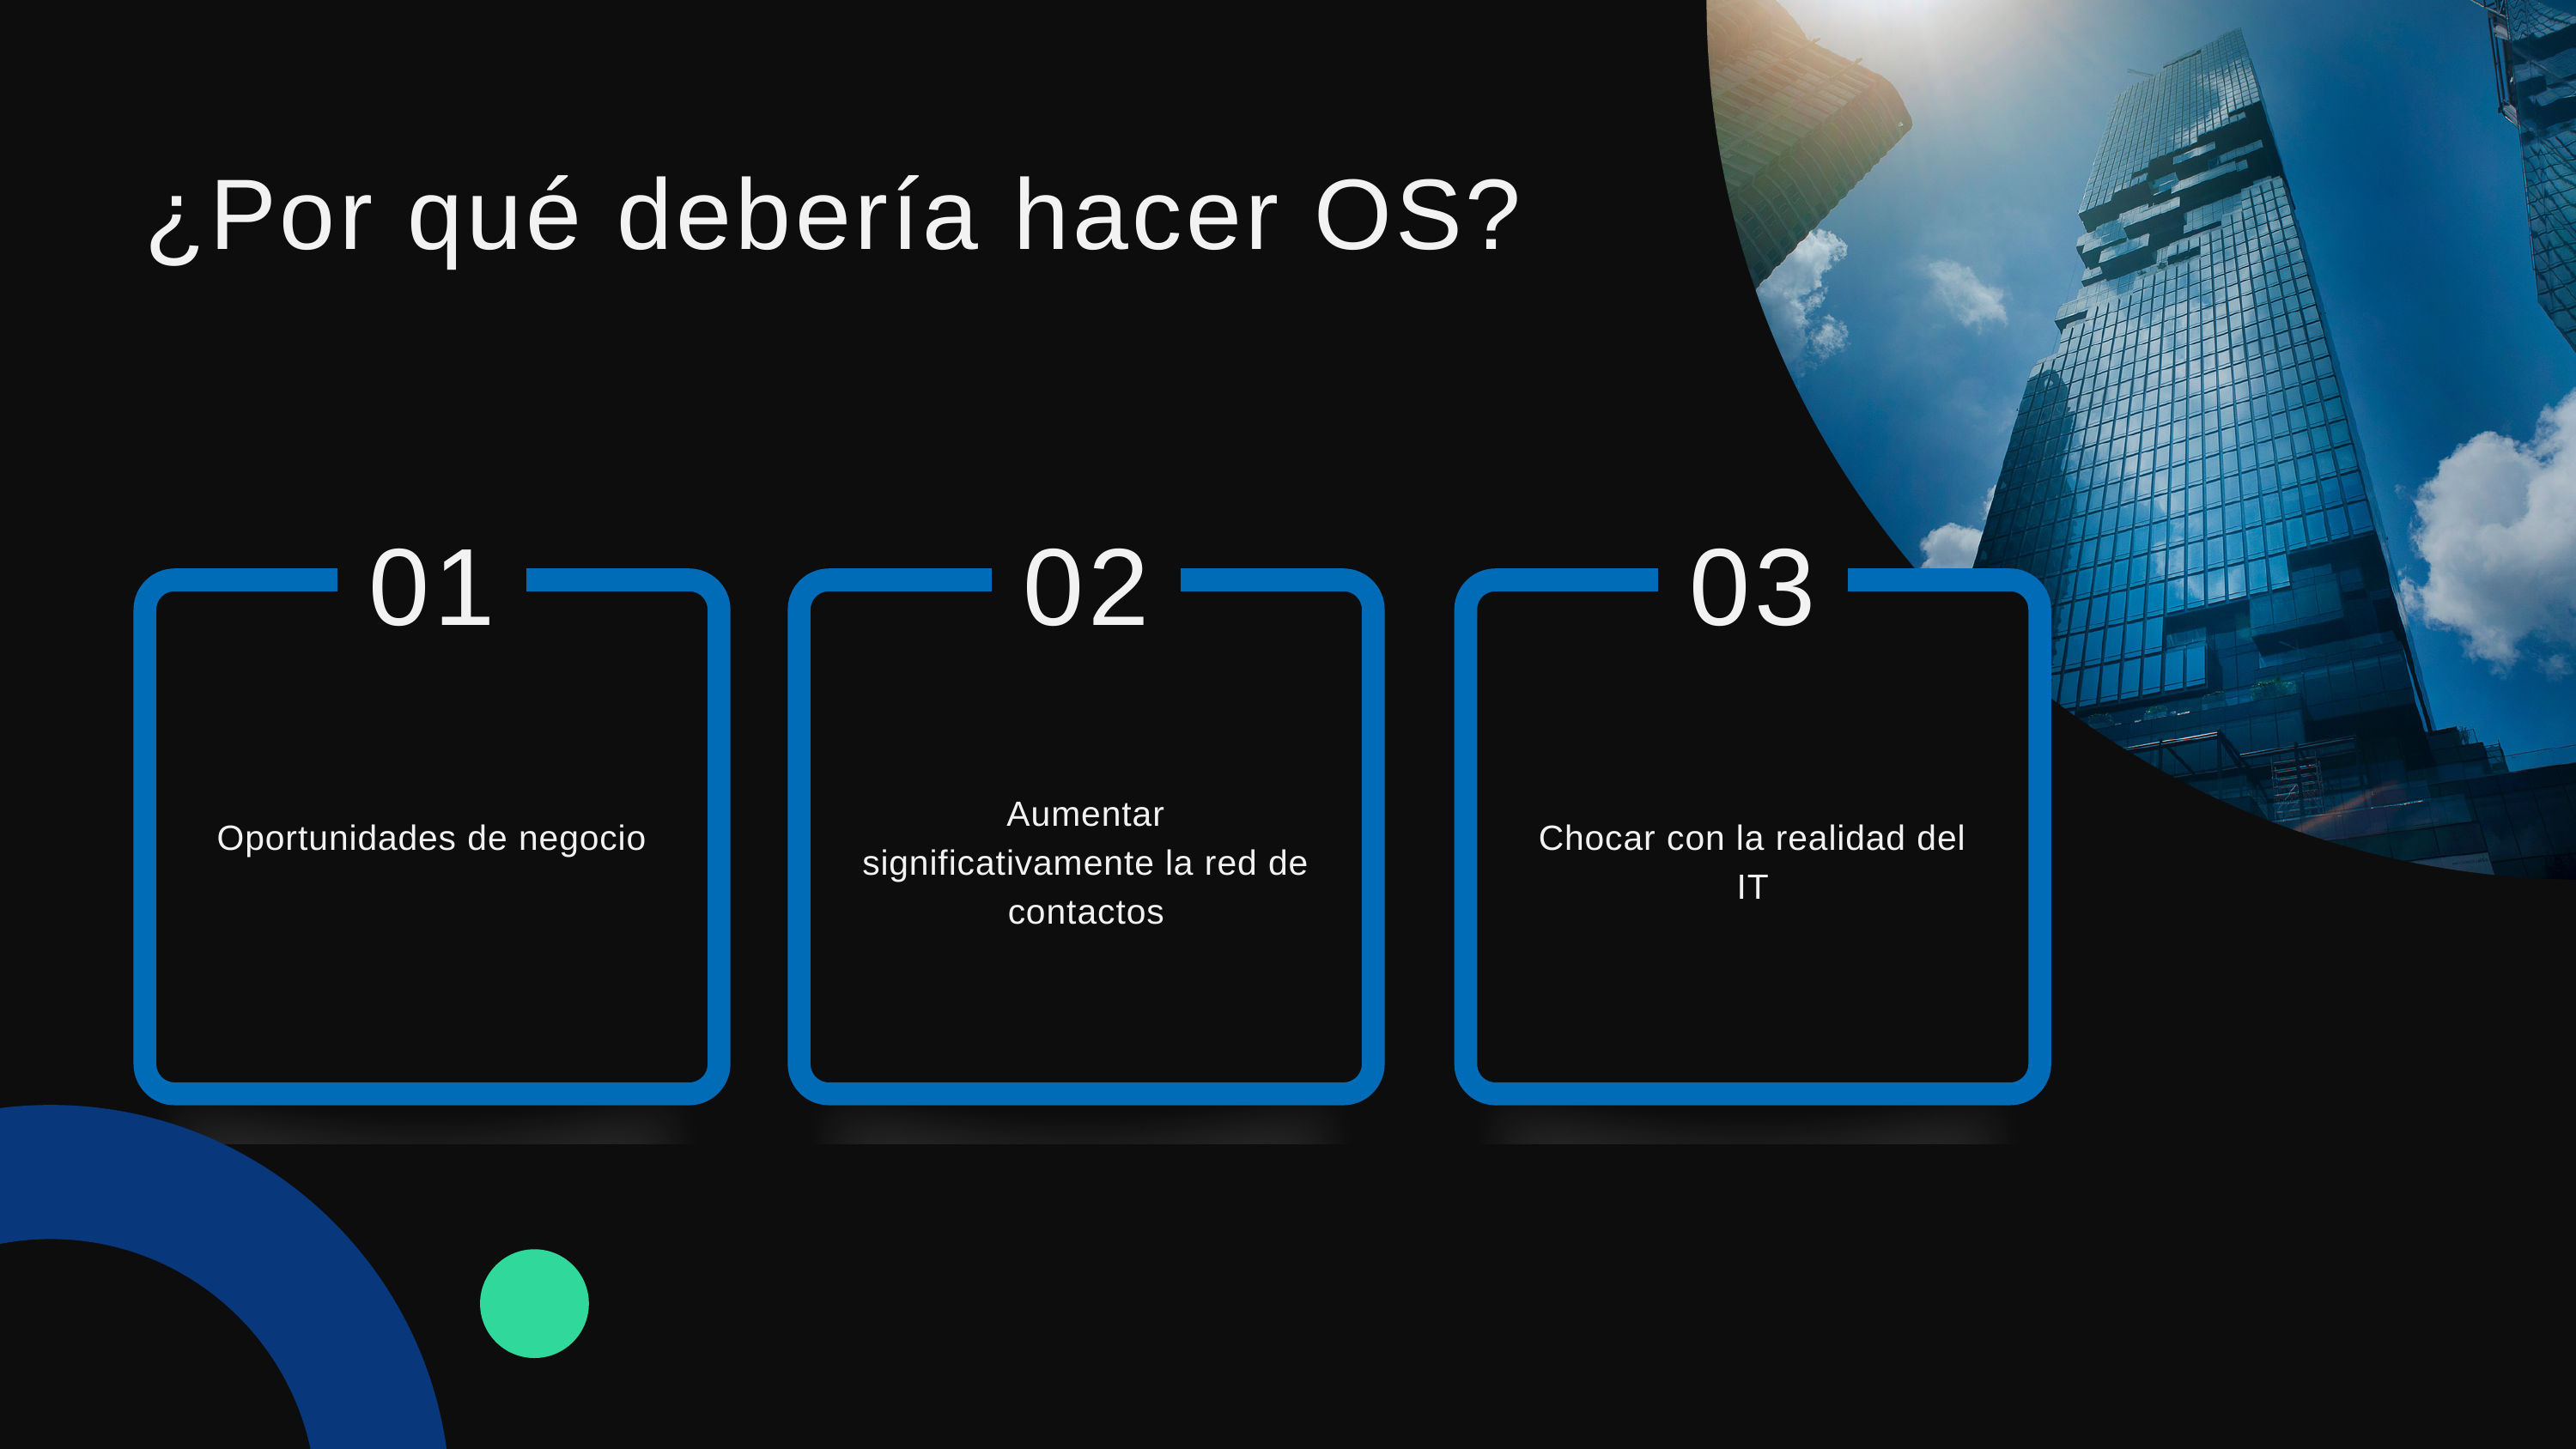

¿Por qué debería hacer OS?

01

02

03

Aumentar significativamente la red de contactos
Oportunidades de negocio
Chocar con la realidad del IT